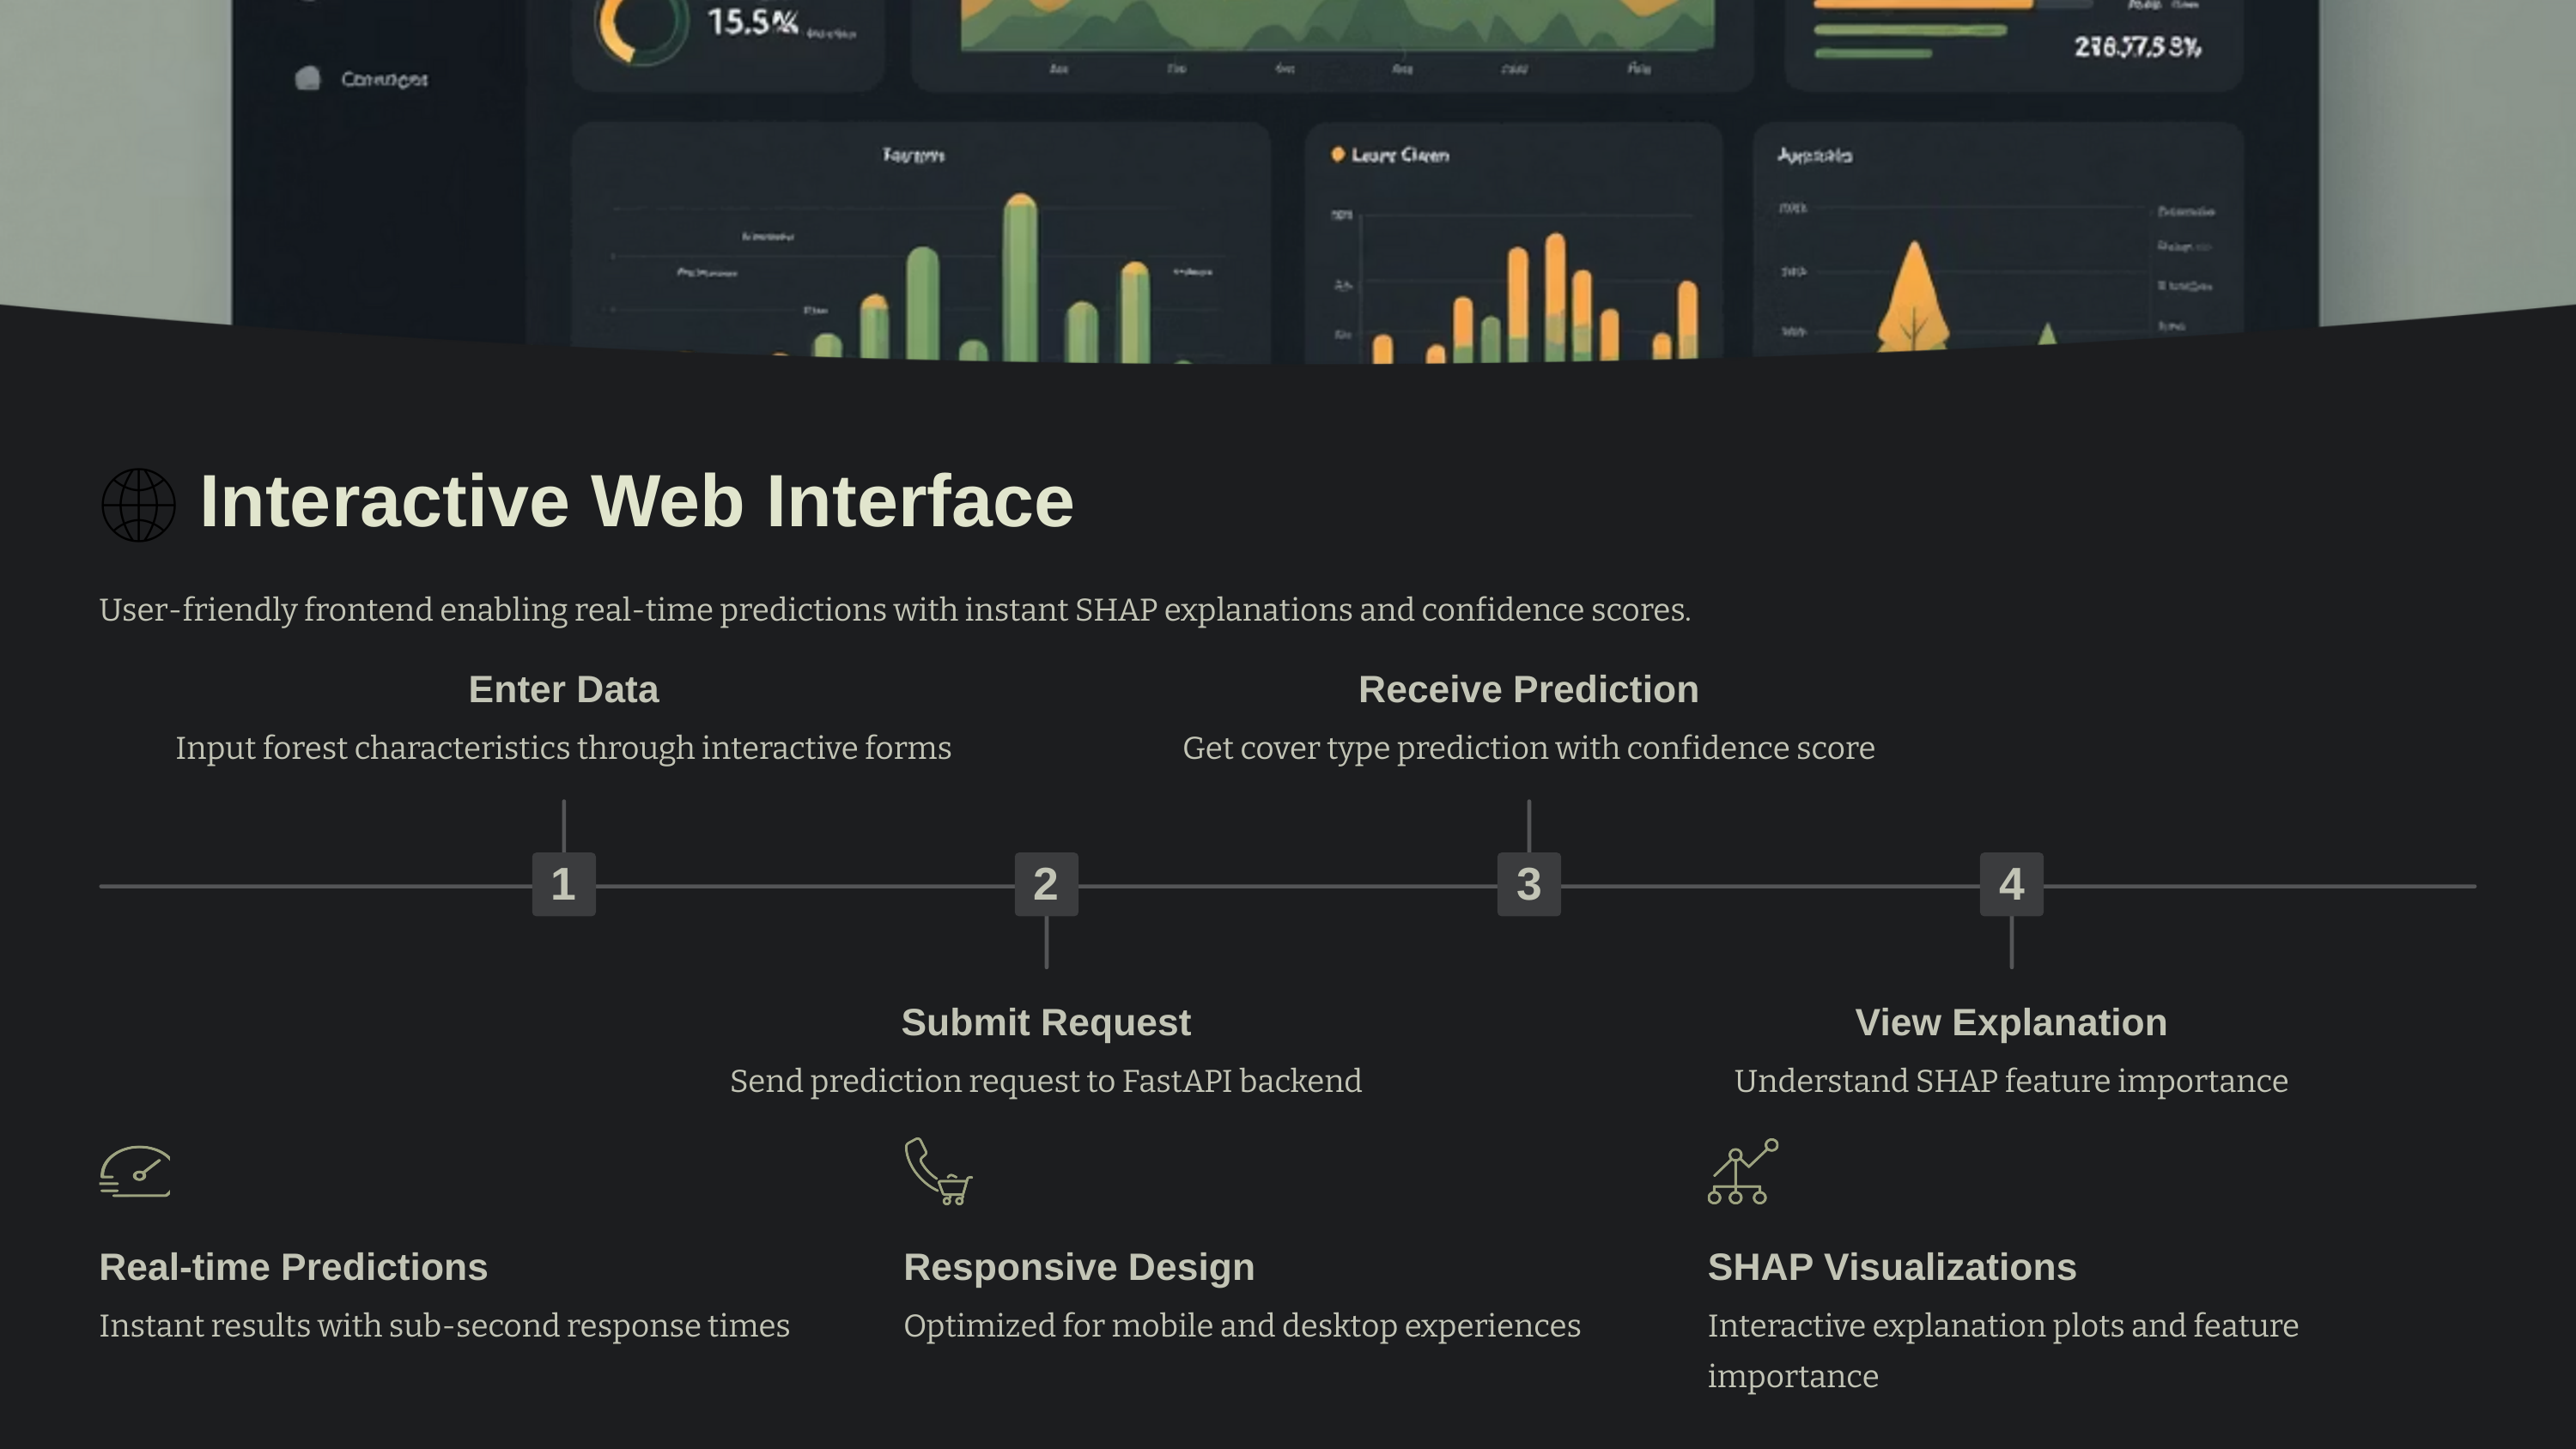

🌐 Interactive Web Interface
User-friendly frontend enabling real-time predictions with instant SHAP explanations and confidence scores.
Enter Data
Receive Prediction
Input forest characteristics through interactive forms
Get cover type prediction with confidence score

1
2
3
4

Submit Request
View Explanation
Send prediction request to FastAPI backend
Understand SHAP feature importance

Real-time Predictions
Responsive Design
SHAP Visualizations
Instant results with sub-second response times
Optimized for mobile and desktop experiences
Interactive explanation plots and feature importance